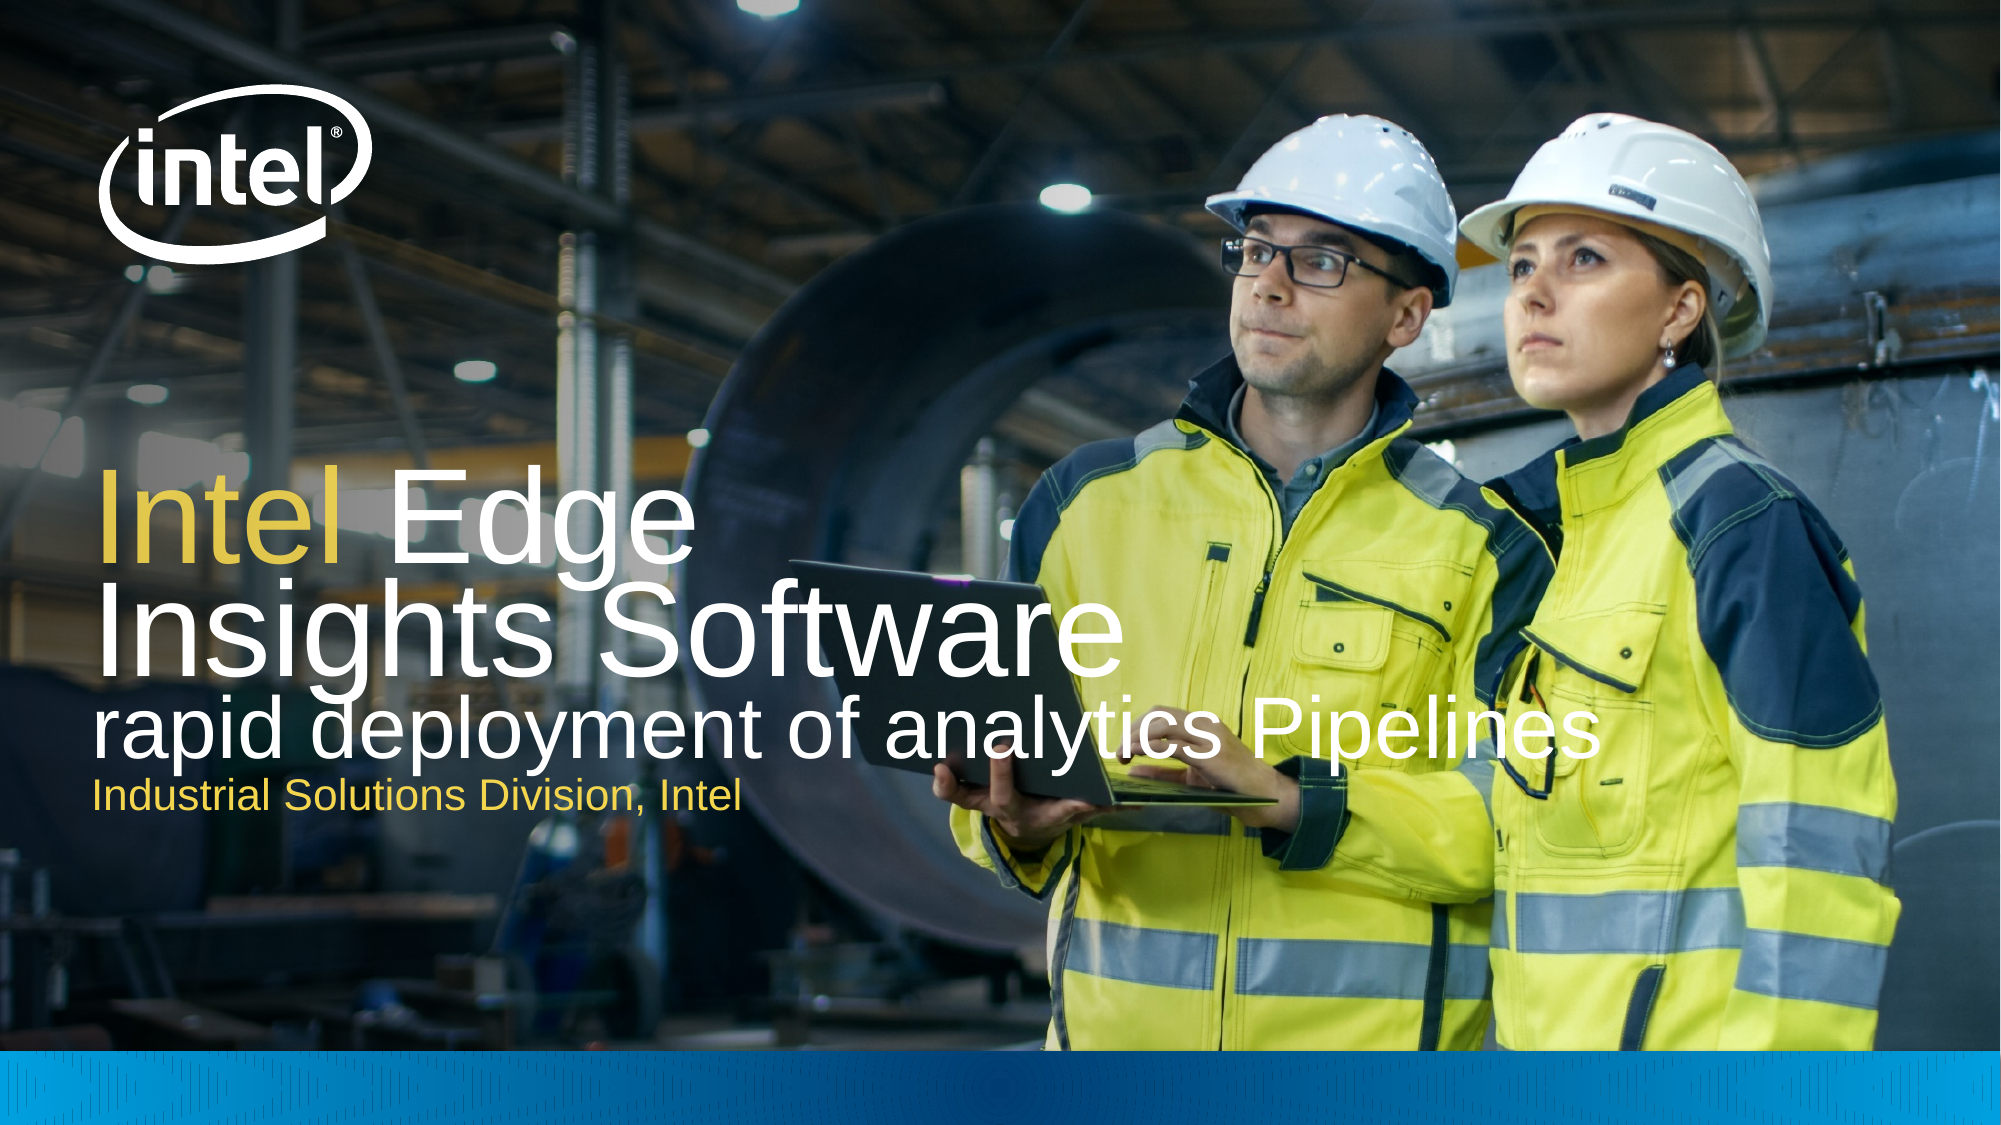

# Intel Edge Insights Software rapid deployment of analytics Pipelines
Industrial Solutions Division, Intel